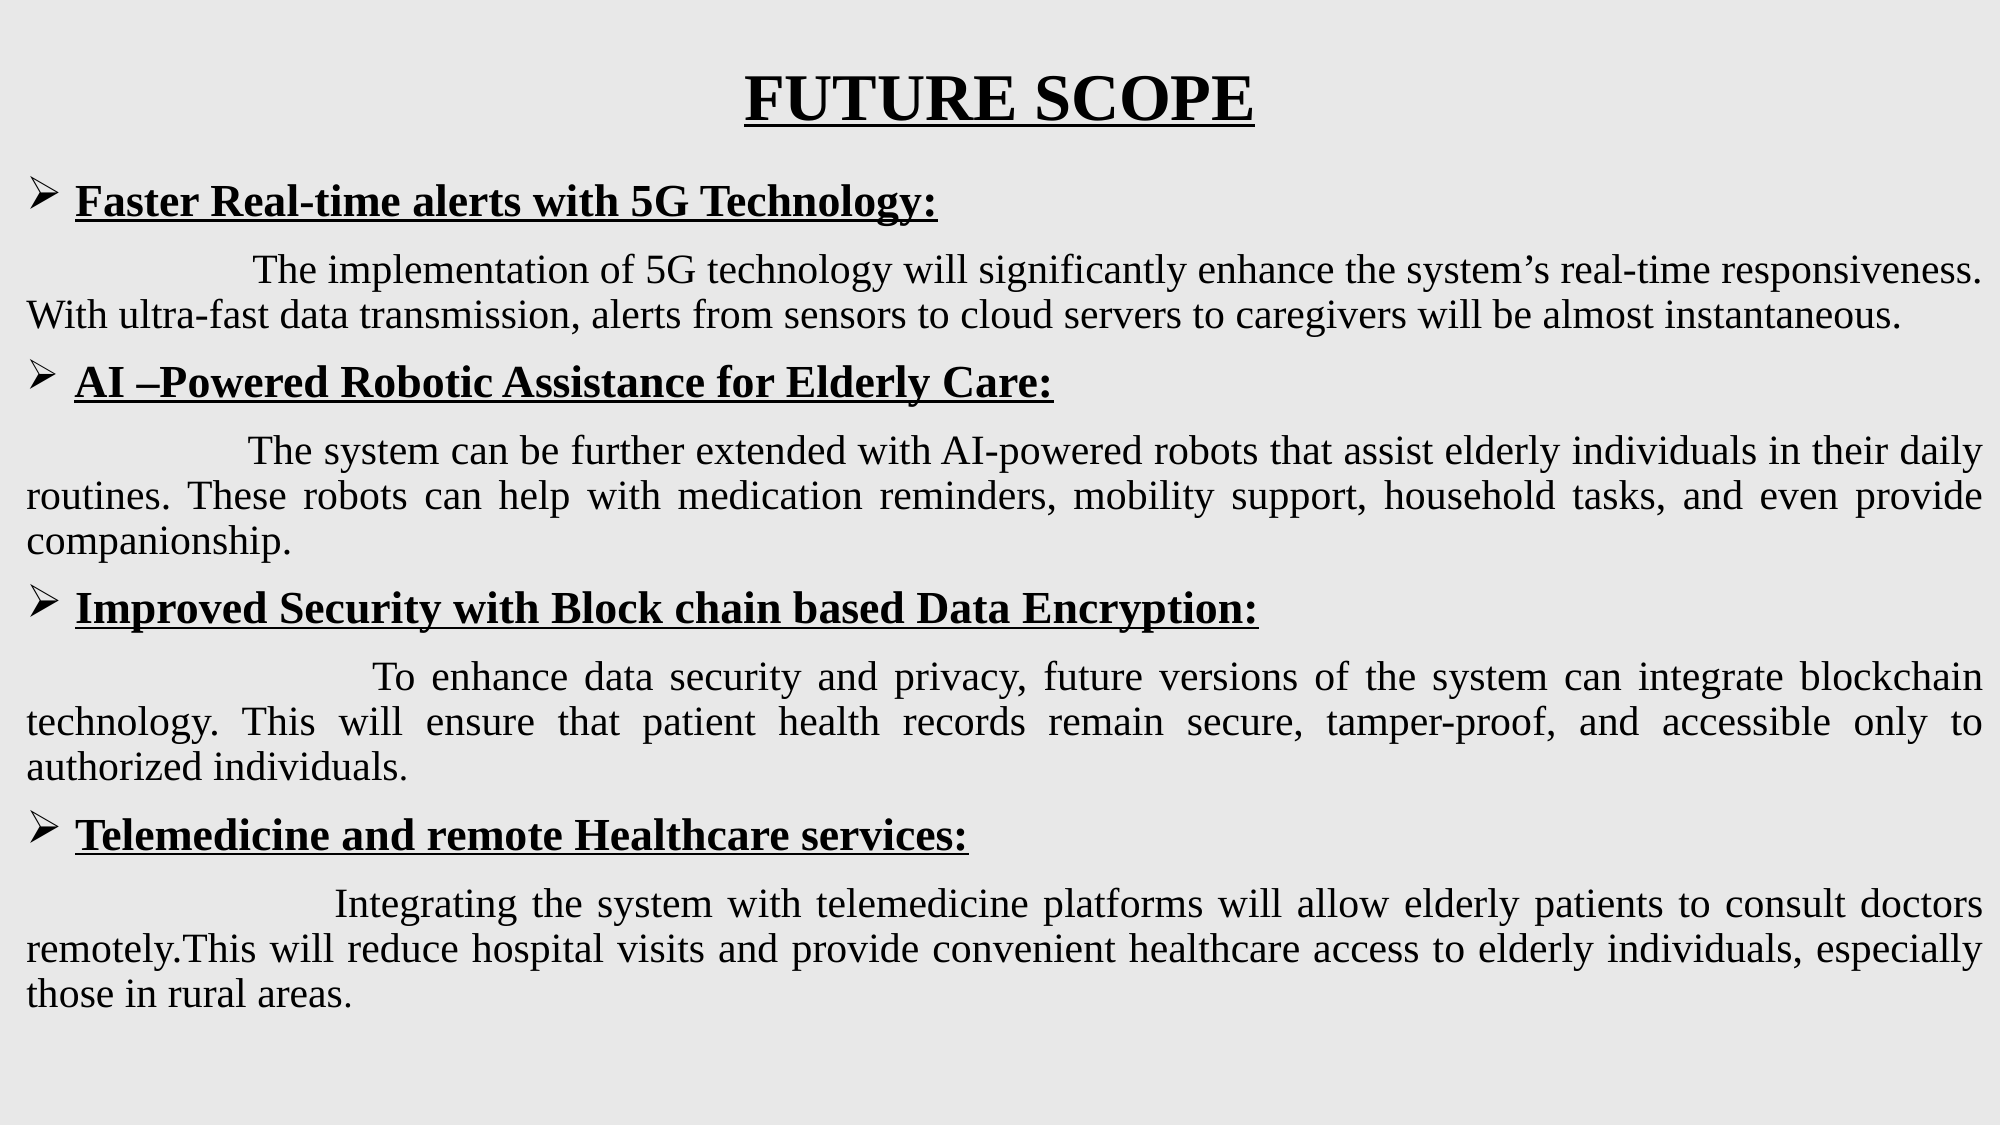

# FUTURE SCOPE
 Faster Real-time alerts with 5G Technology:
	        The implementation of 5G technology will significantly enhance the system’s real-time responsiveness. With ultra-fast data transmission, alerts from sensors to cloud servers to caregivers will be almost instantaneous.
 AI –Powered Robotic Assistance for Elderly Care:
	       The system can be further extended with AI-powered robots that assist elderly individuals in their daily routines. These robots can help with medication reminders, mobility support, household tasks, and even provide companionship.
 Improved Security with Block chain based Data Encryption:
                       To enhance data security and privacy, future versions of the system can integrate blockchain technology. This will ensure that patient health records remain secure, tamper-proof, and accessible only to authorized individuals.
 Telemedicine and remote Healthcare services:
                       Integrating the system with telemedicine platforms will allow elderly patients to consult doctors remotely.This will reduce hospital visits and provide convenient healthcare access to elderly individuals, especially those in rural areas.